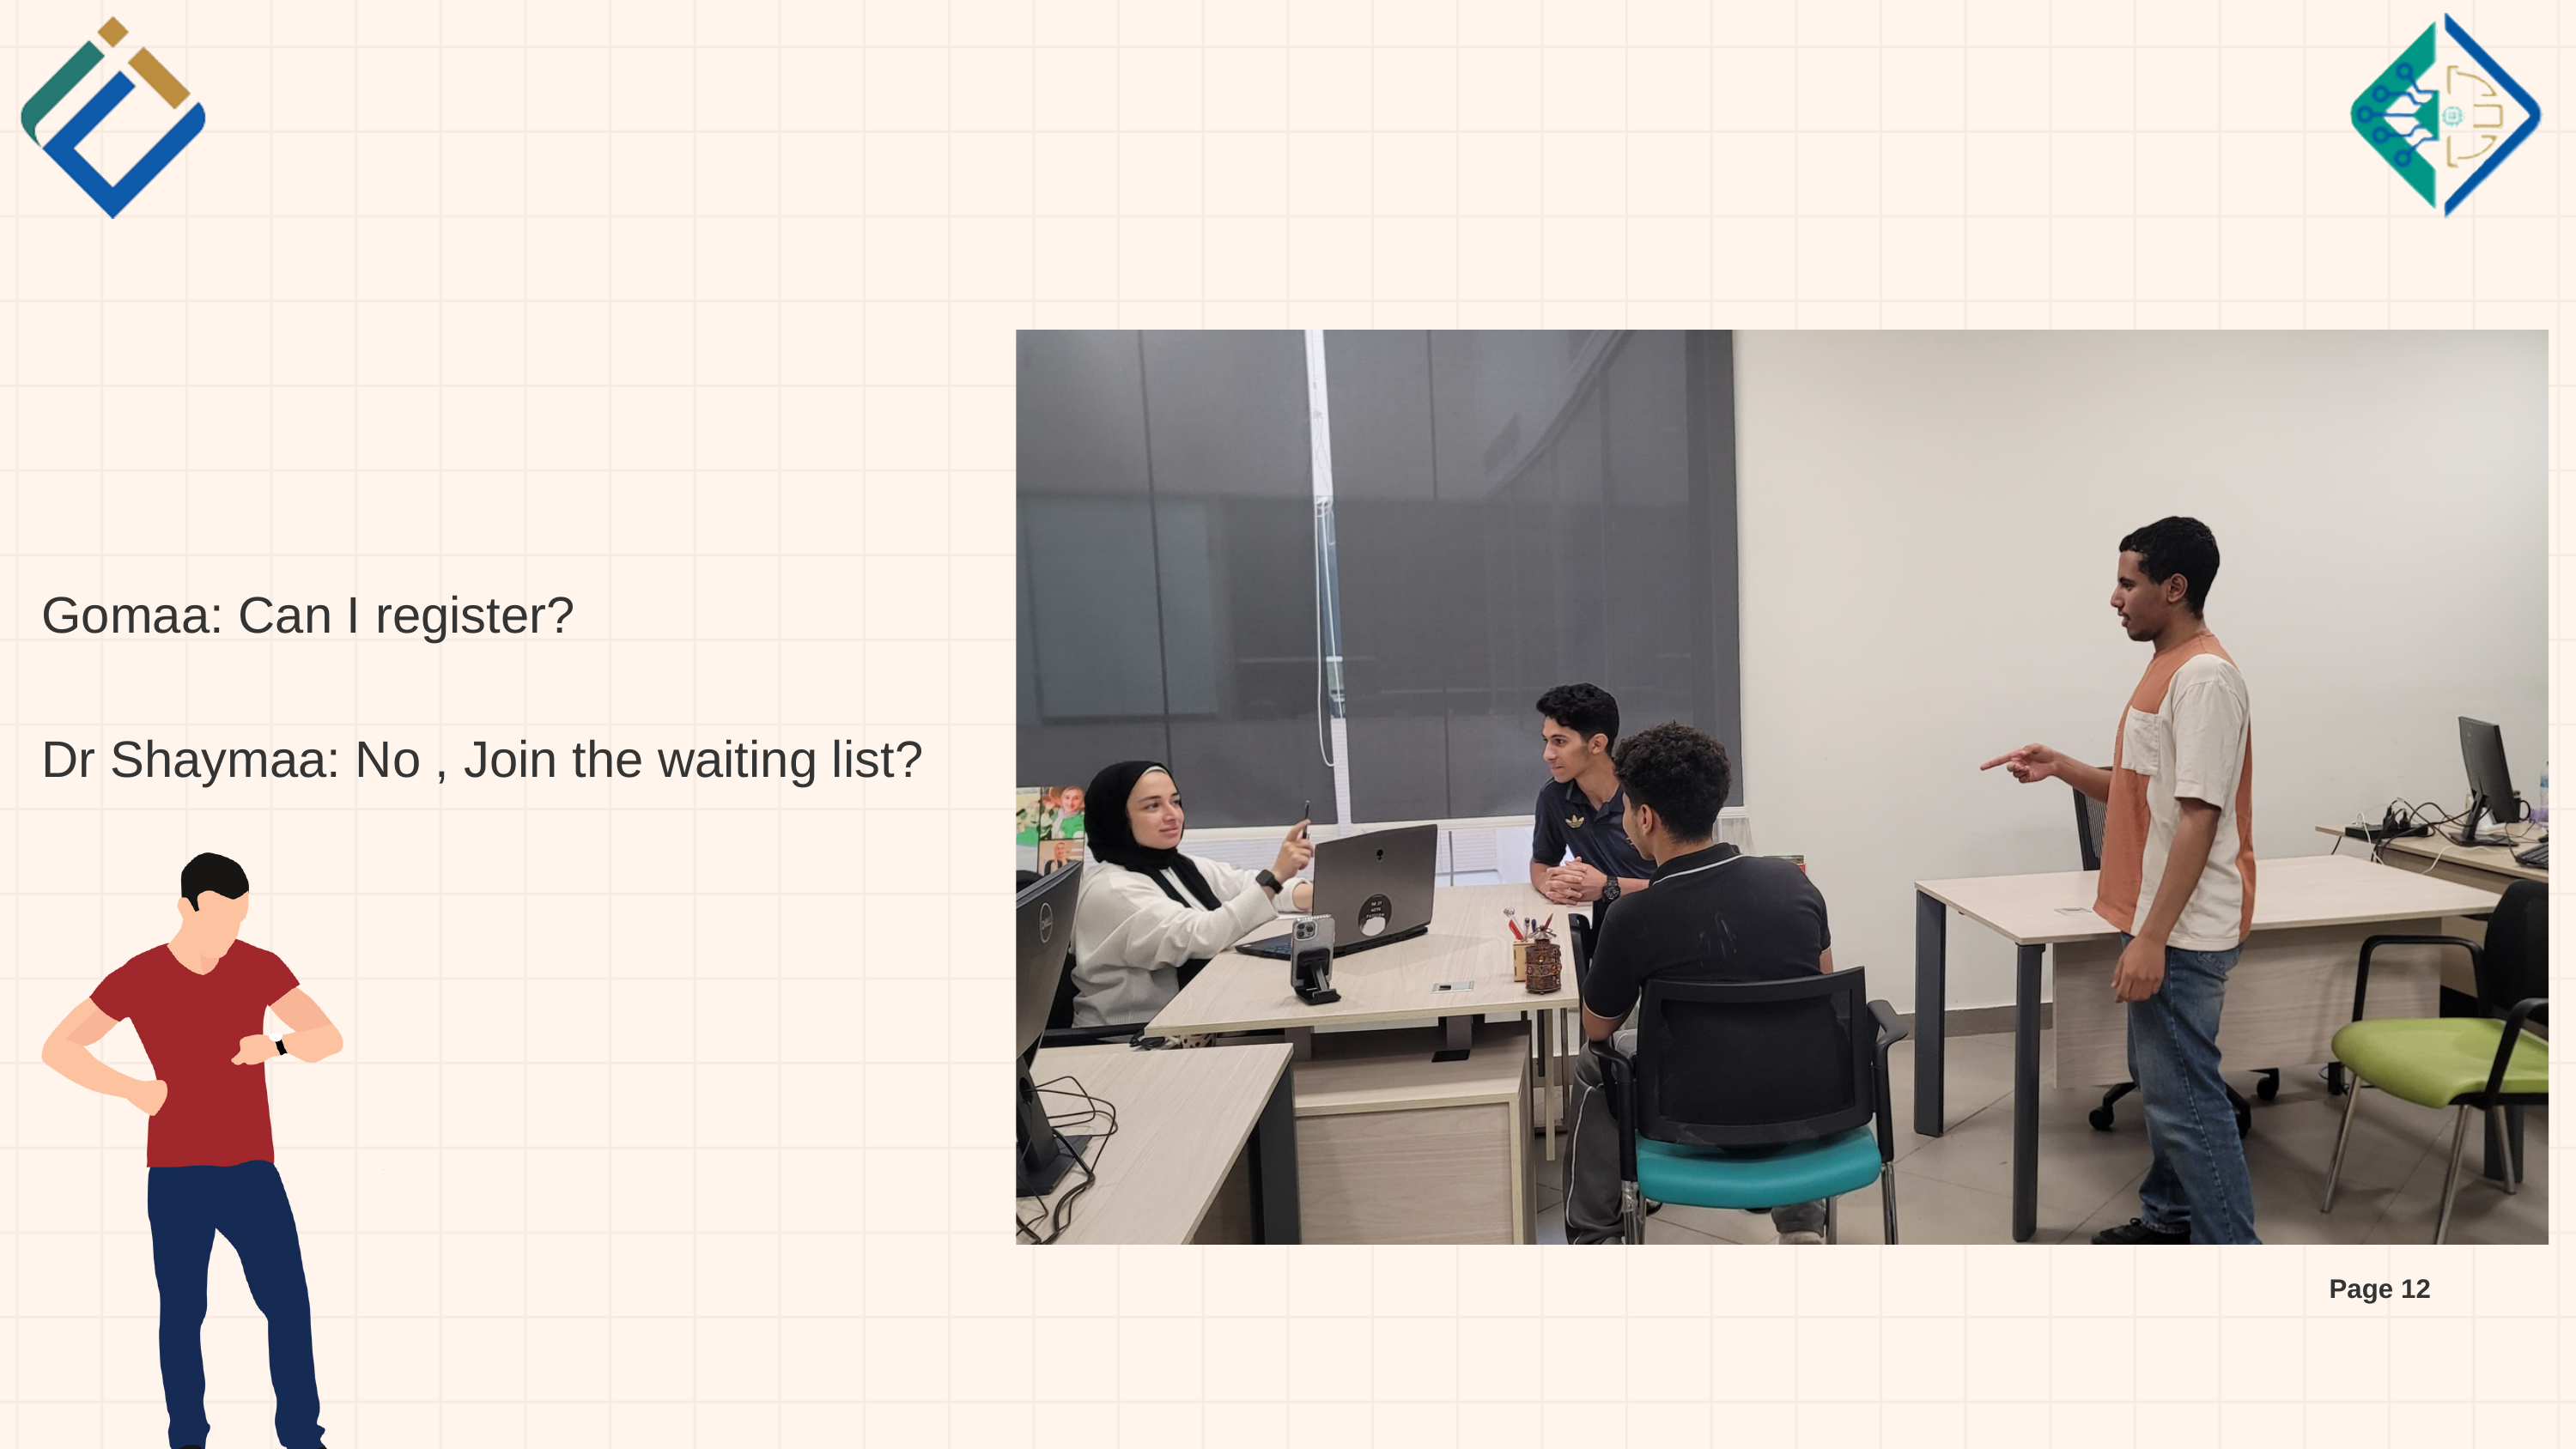

Gomaa: Can I register?

Dr Shaymaa: No , Join the waiting list?

Page 12